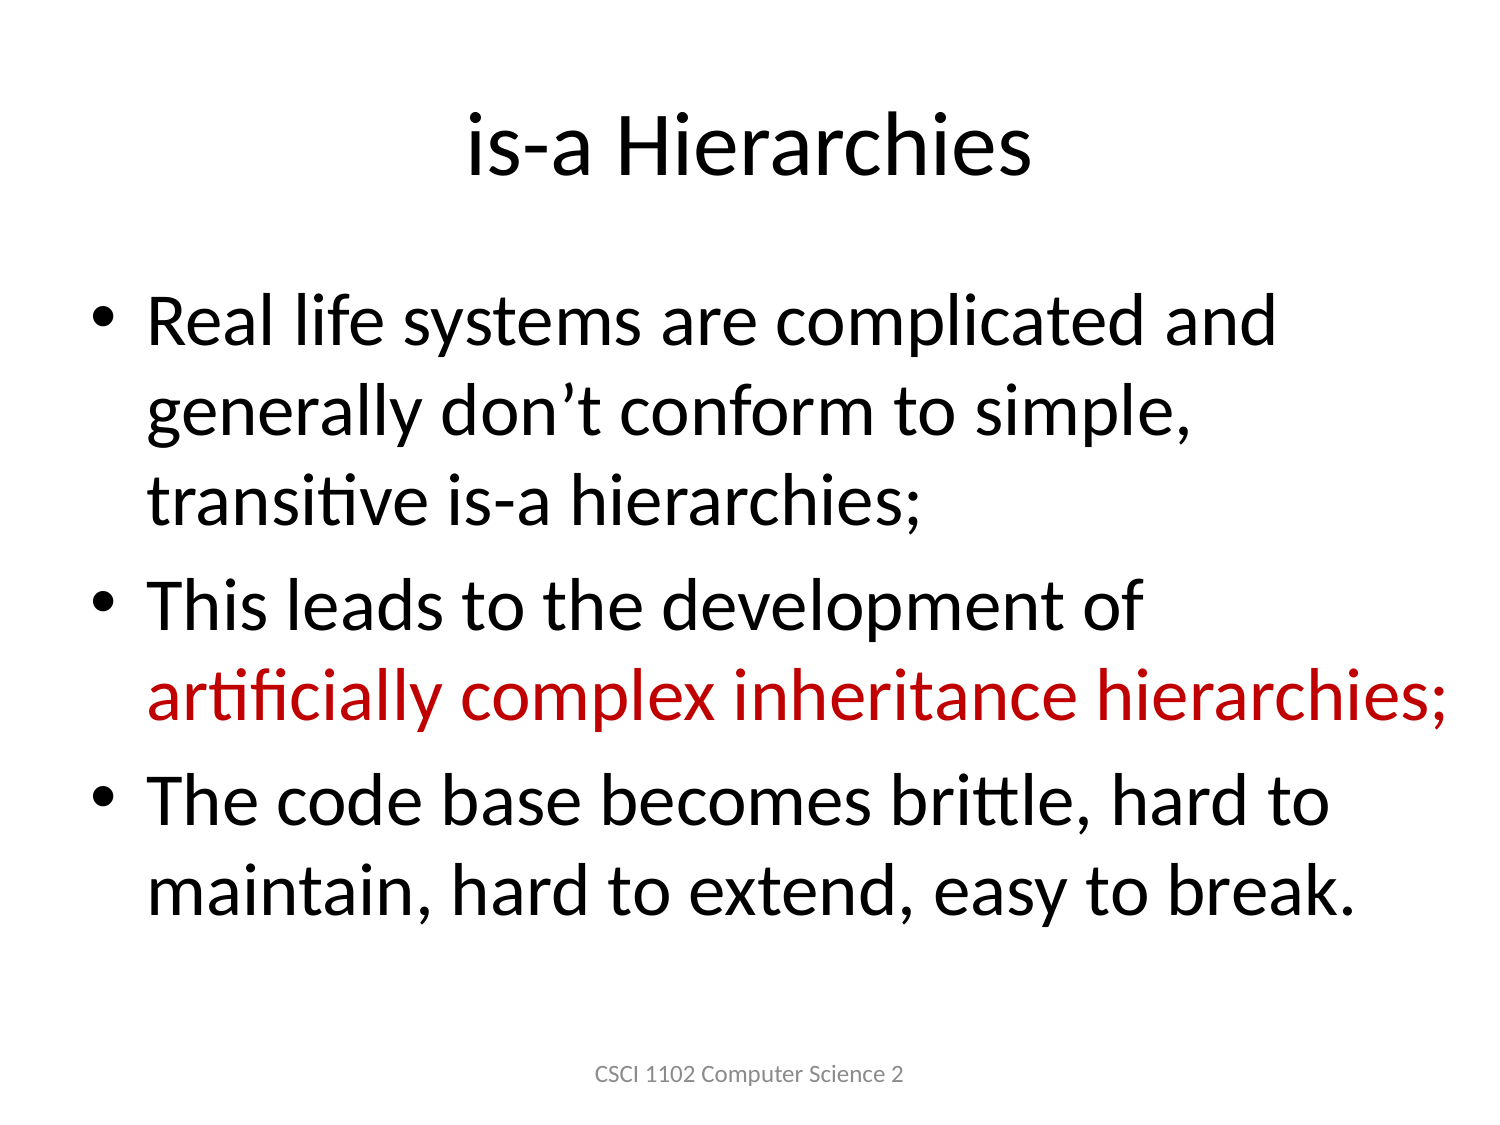

# is-a Hierarchies
Real life systems are complicated and generally don’t conform to simple, transitive is-a hierarchies;
This leads to the development of artificially complex inheritance hierarchies;
The code base becomes brittle, hard to maintain, hard to extend, easy to break.
CSCI 1102 Computer Science 2